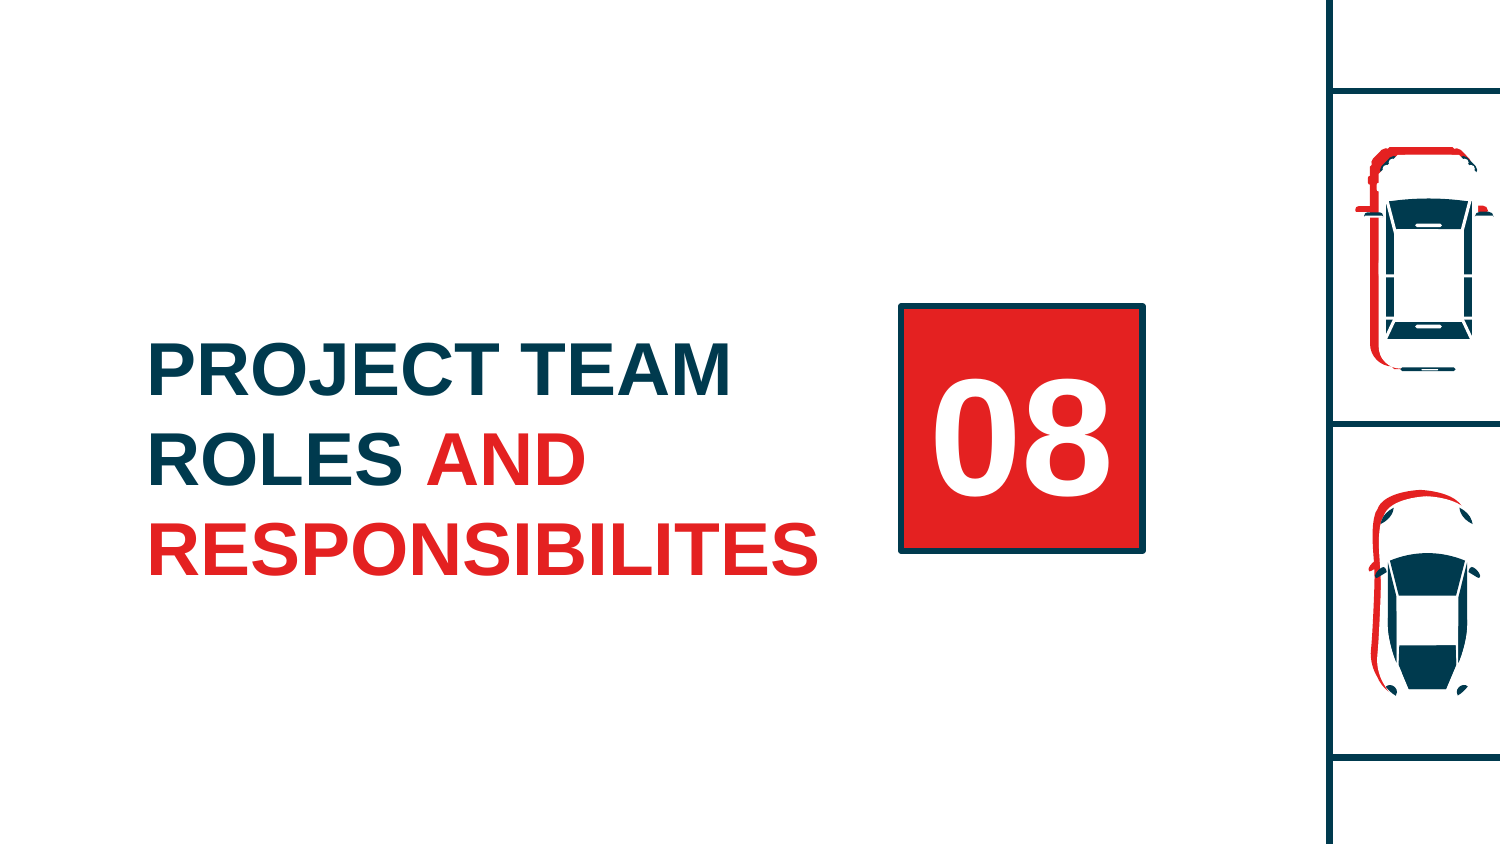

# PROJECT TEAM ROLES AND RESPONSIBILITES
08